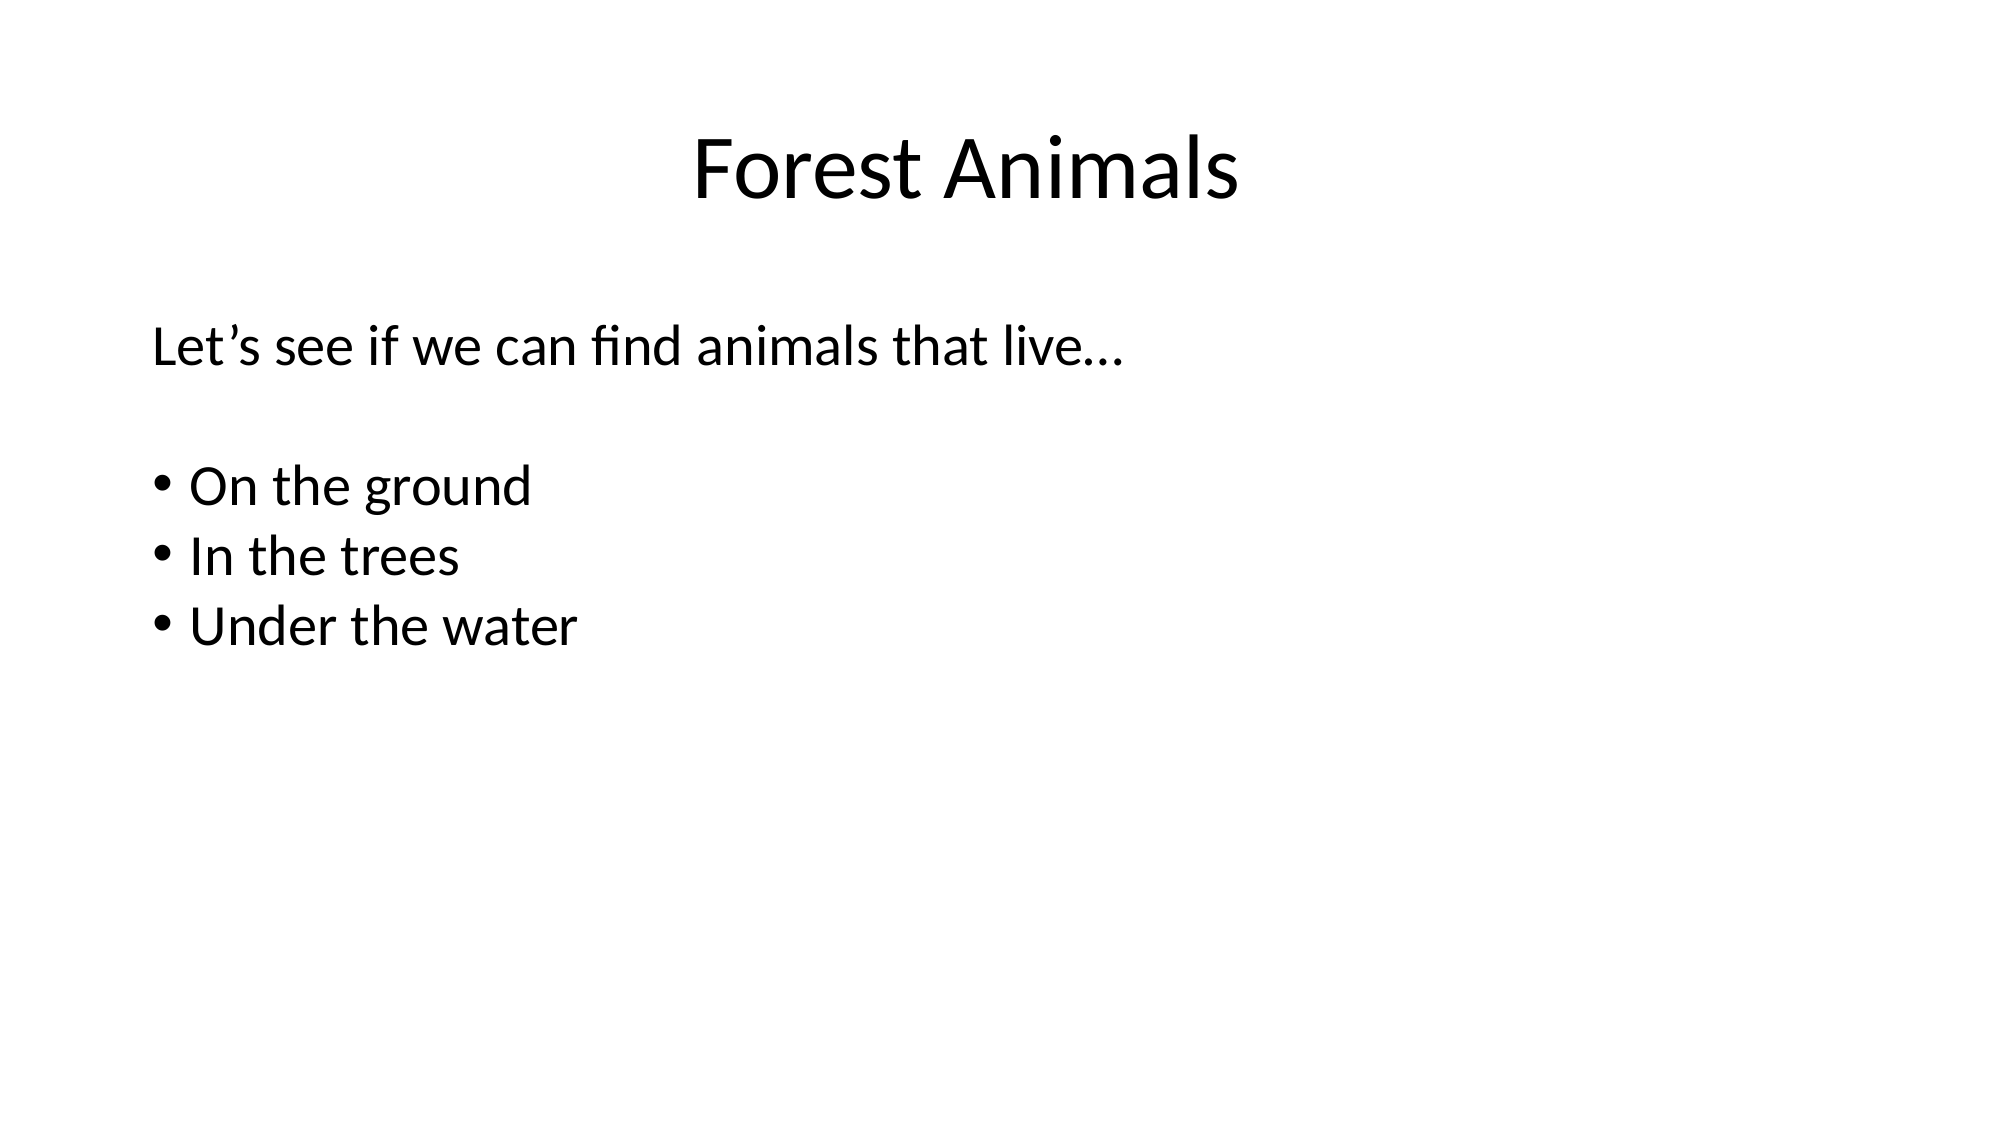

# Forest Animals
Let’s see if we can find animals that live…

On the ground
In the trees
Under the water